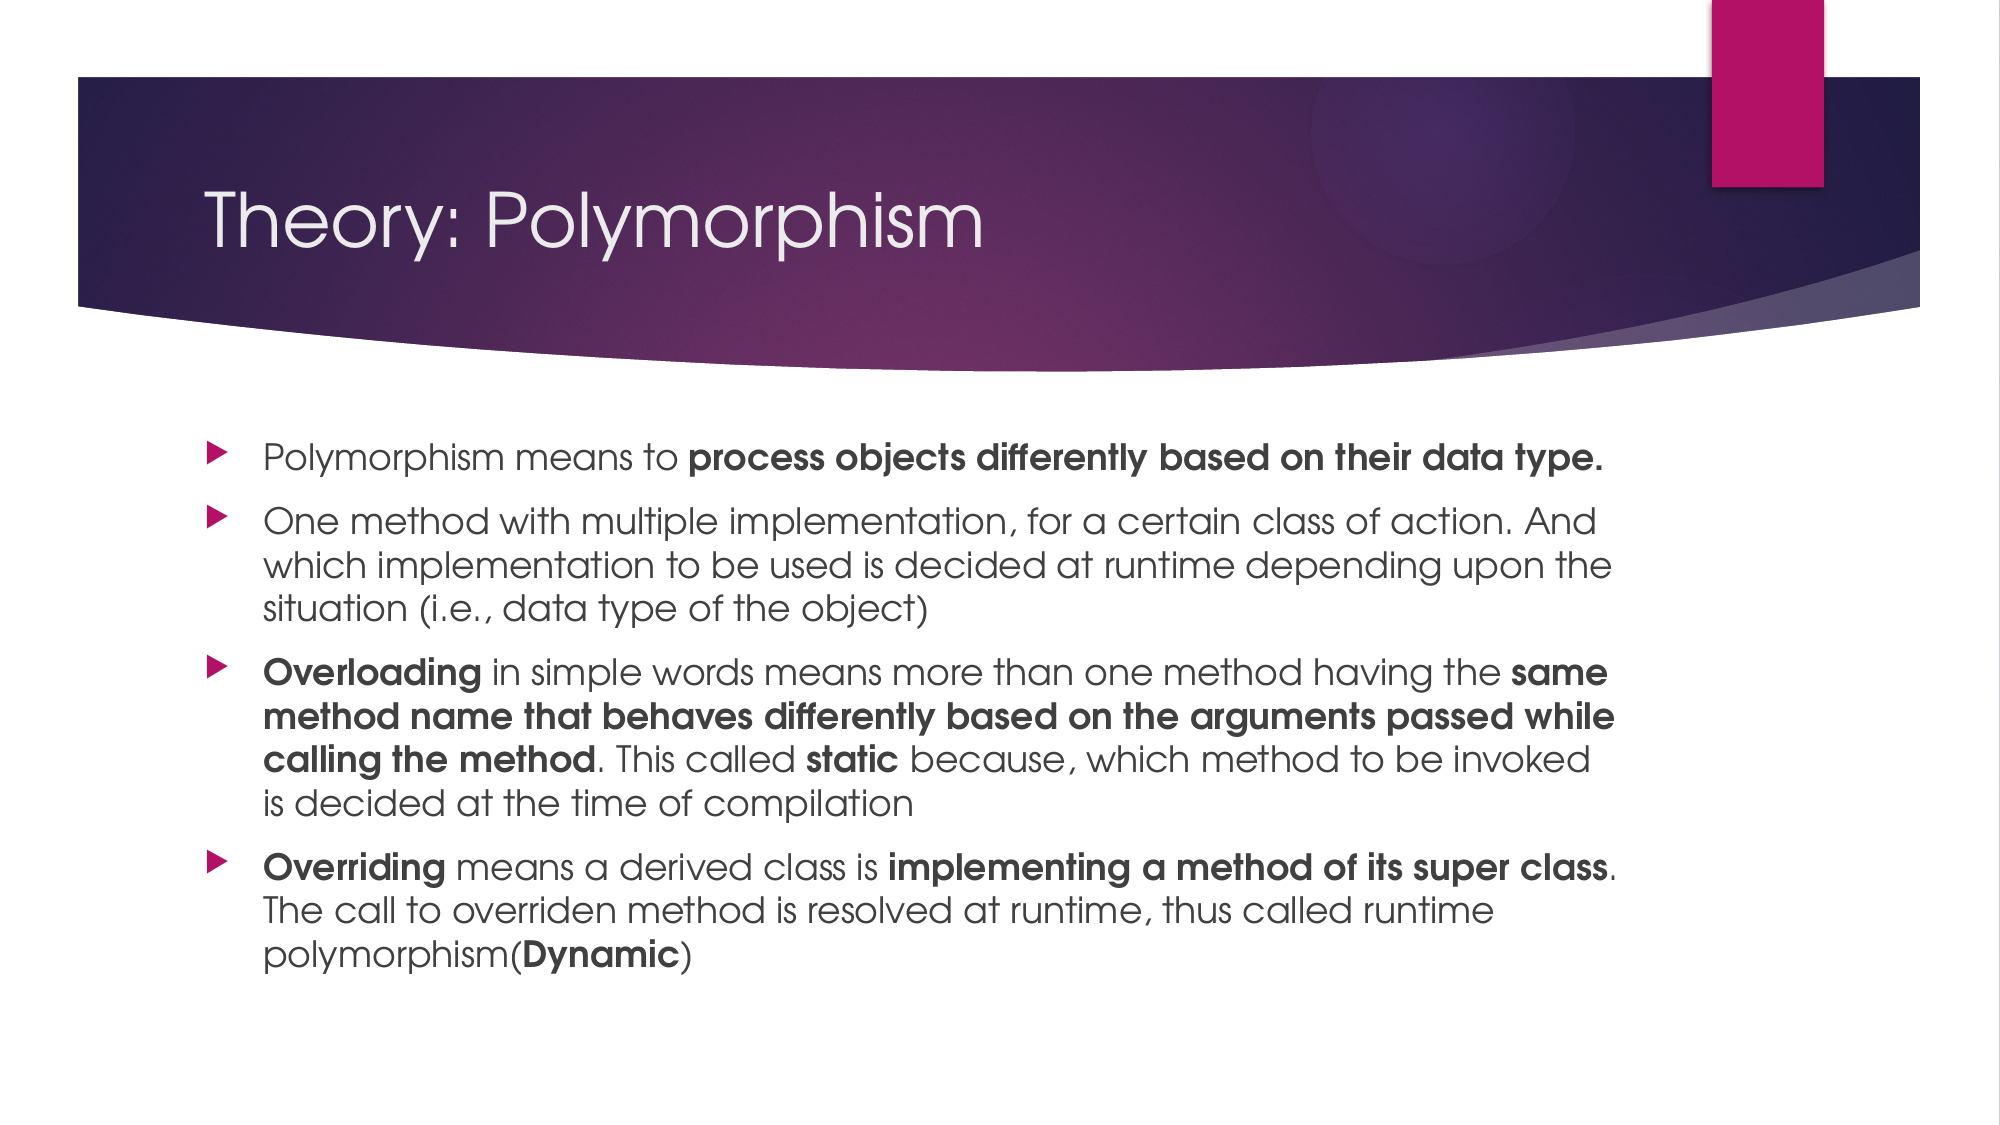

# Theory: Polymorphism
Polymorphism means to process objects differently based on their data type.
One method with multiple implementation, for a certain class of action. And which implementation to be used is decided at runtime depending upon the situation (i.e., data type of the object)
Overloading in simple words means more than one method having the same method name that behaves differently based on the arguments passed while calling the method. This called static because, which method to be invoked is decided at the time of compilation
Overriding means a derived class is implementing a method of its super class. The call to overriden method is resolved at runtime, thus called runtime polymorphism(Dynamic)